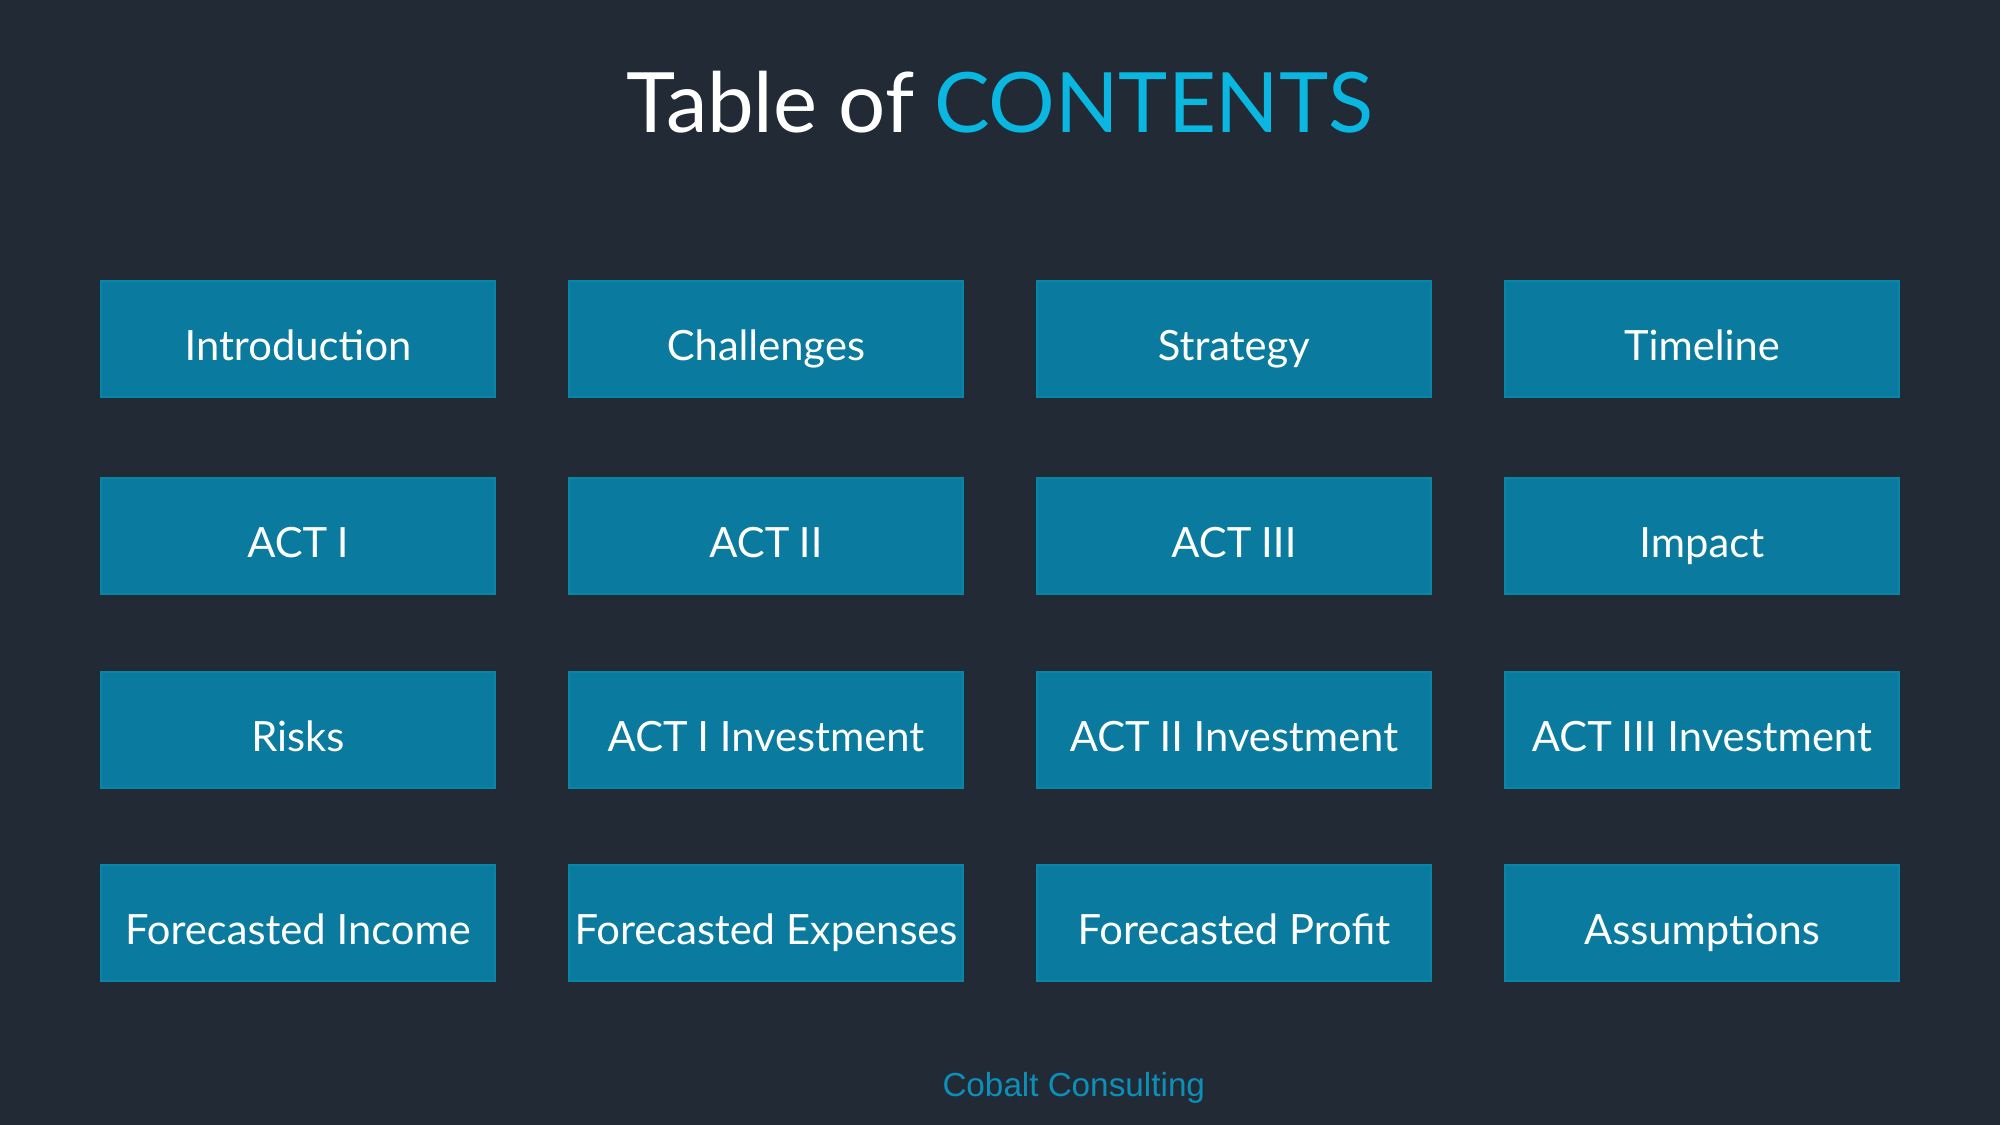

Table of CONTENTS

Introduction

Challenges

Strategy

Timeline

ACT I

ACT II

ACT III

Impact

Risks

ACT I Investment

ACT II Investment

ACT III Investment

Forecasted Income

Forecasted Expenses

Forecasted Profit

Assumptions
	Cobalt Consulting